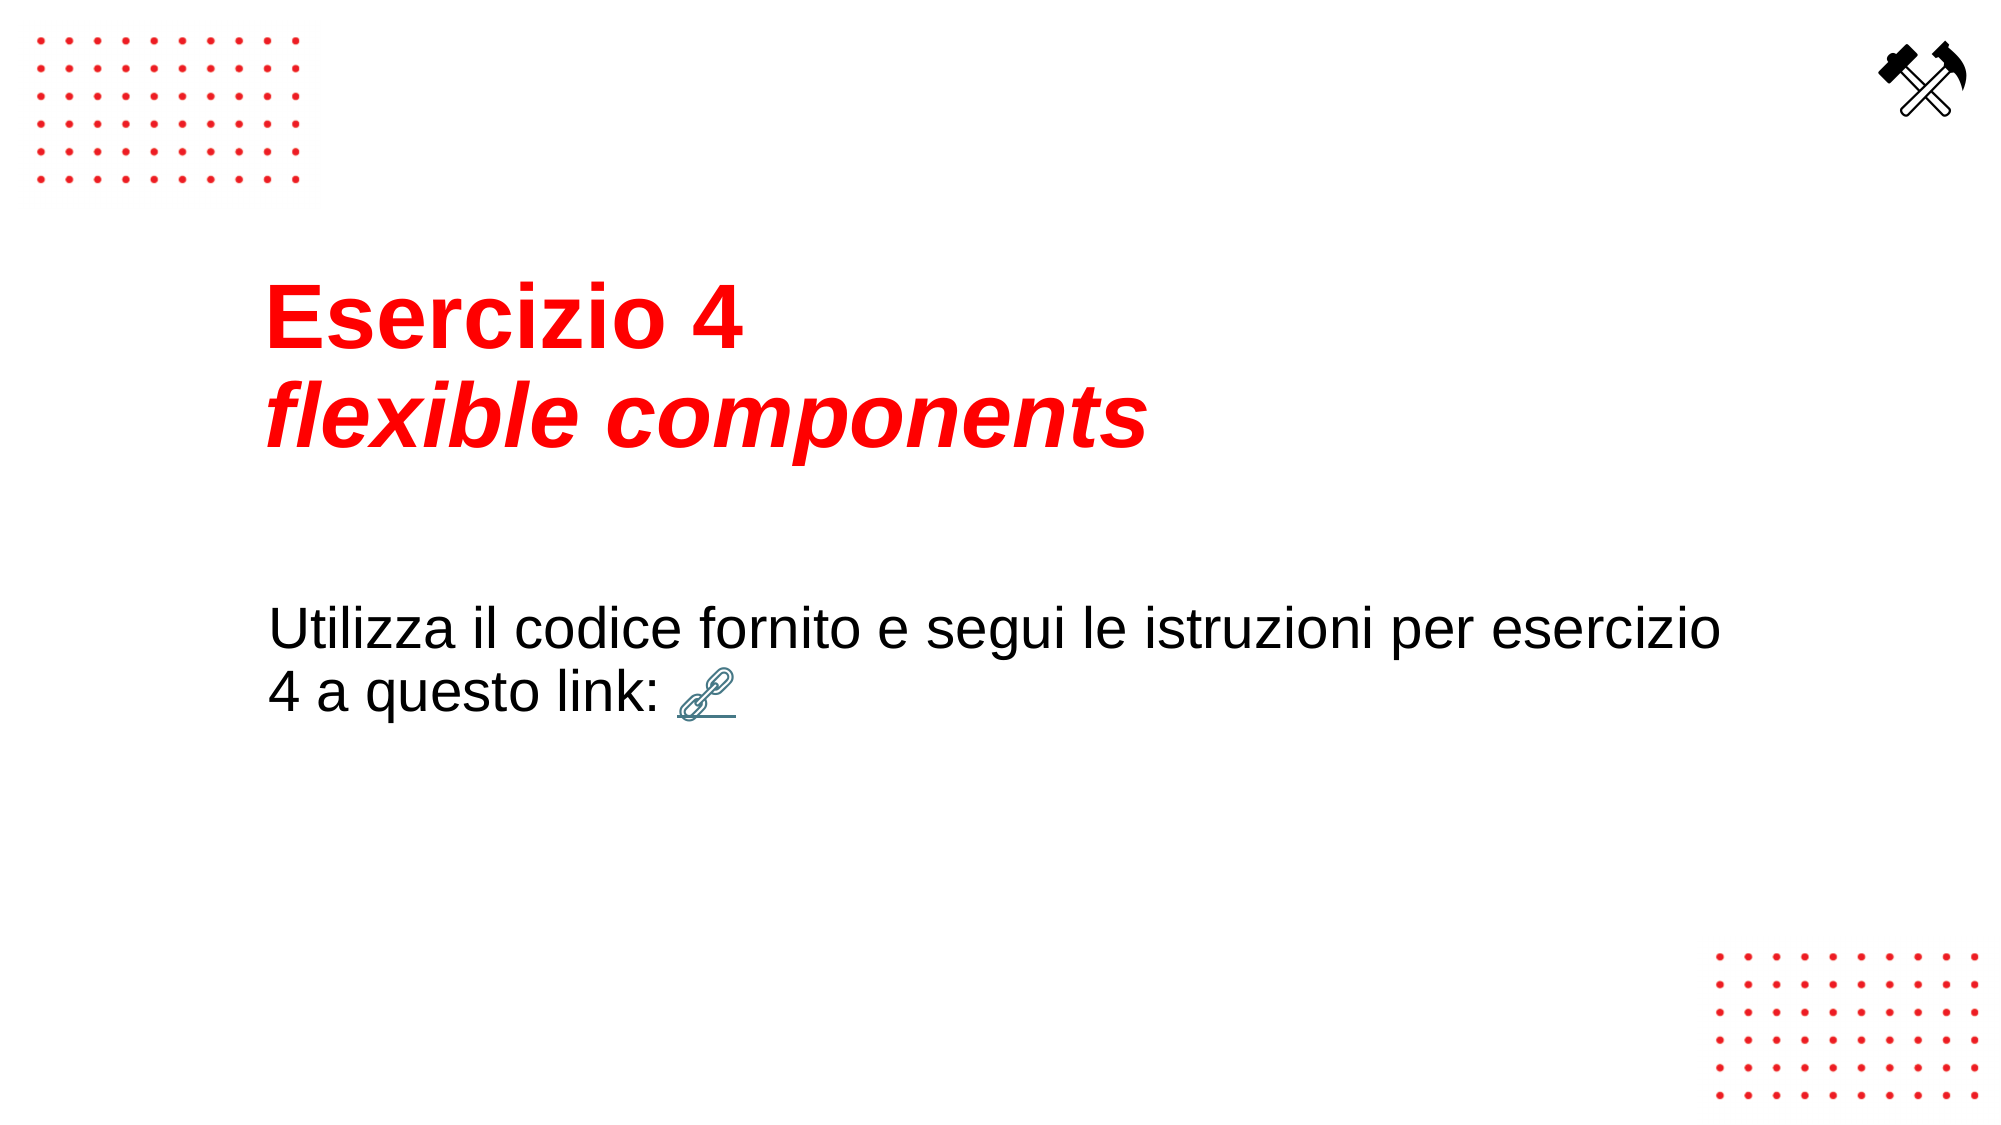

⚒️
# Esercizio 4 flexible components
Utilizza il codice fornito e segui le istruzioni per esercizio 4 a questo link: 🔗